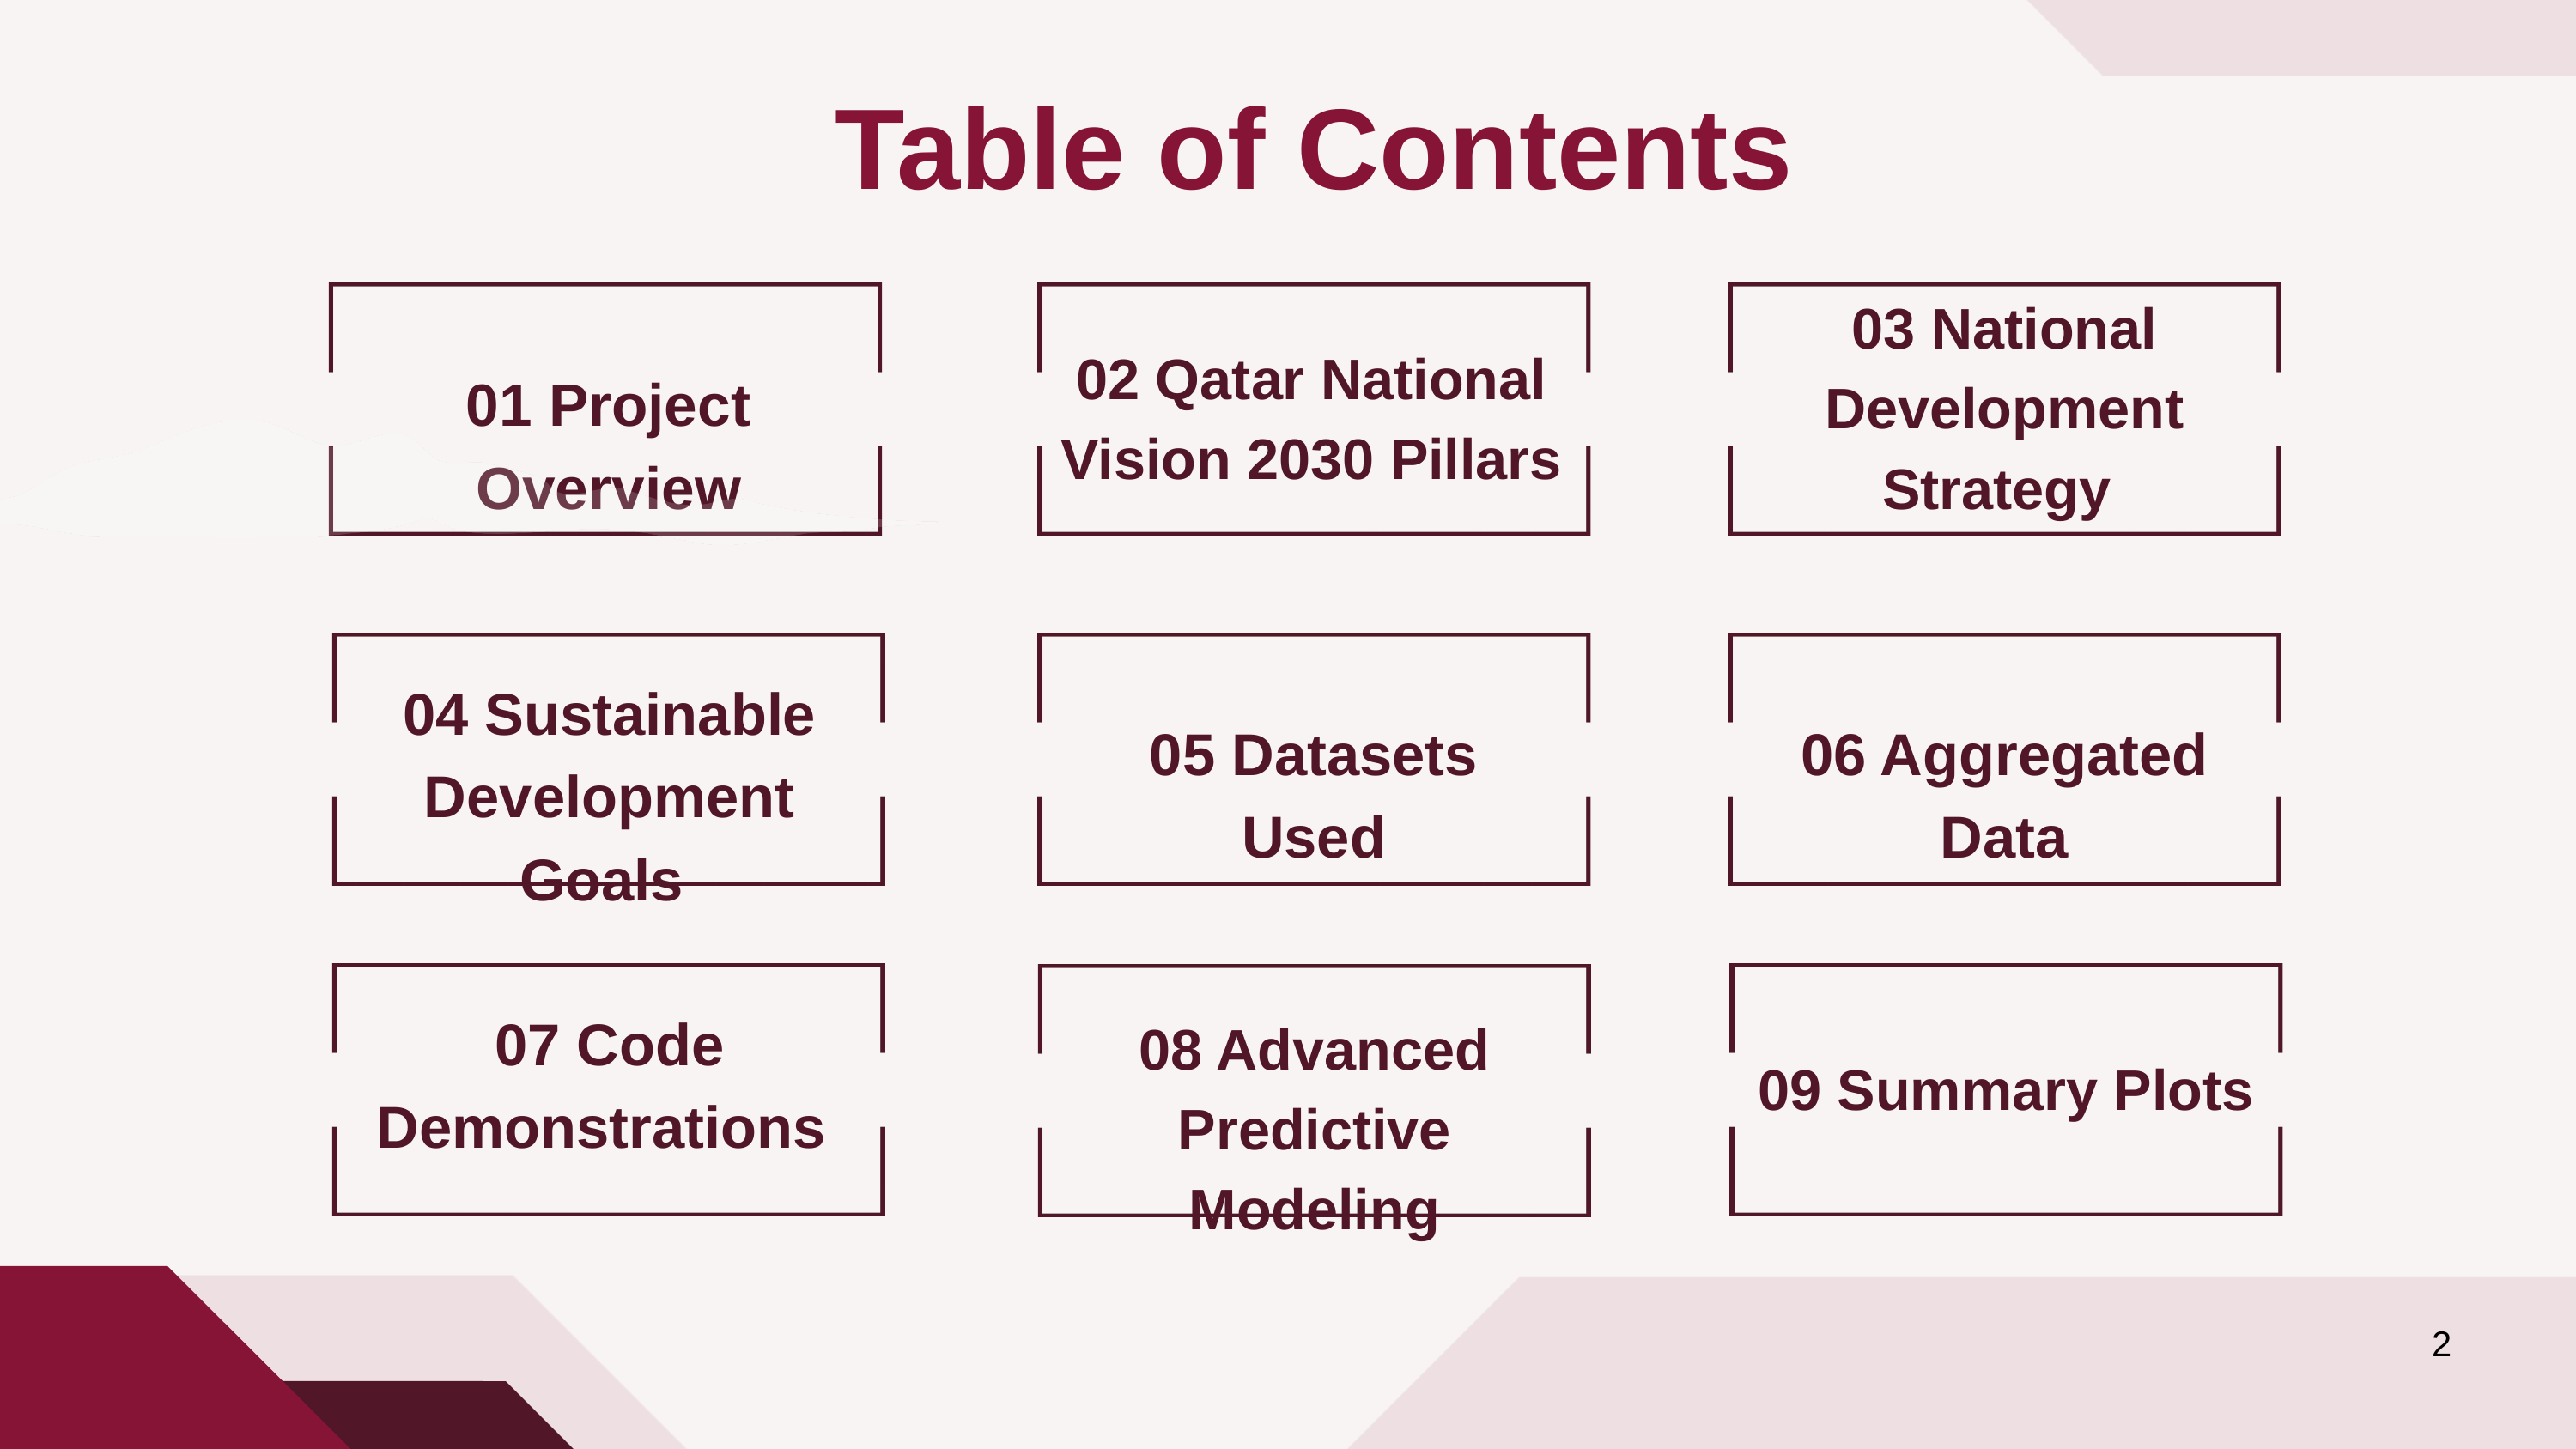

Table of Contents
03 National Development Strategy

02 Qatar National Vision 2030 Pillars
01 Project Overview

04 Sustainable Development Goals
05 Datasets Used
06 Aggregated Data

07 Code Demonstrations
08 Advanced Predictive Modeling
09 Summary Plots

2